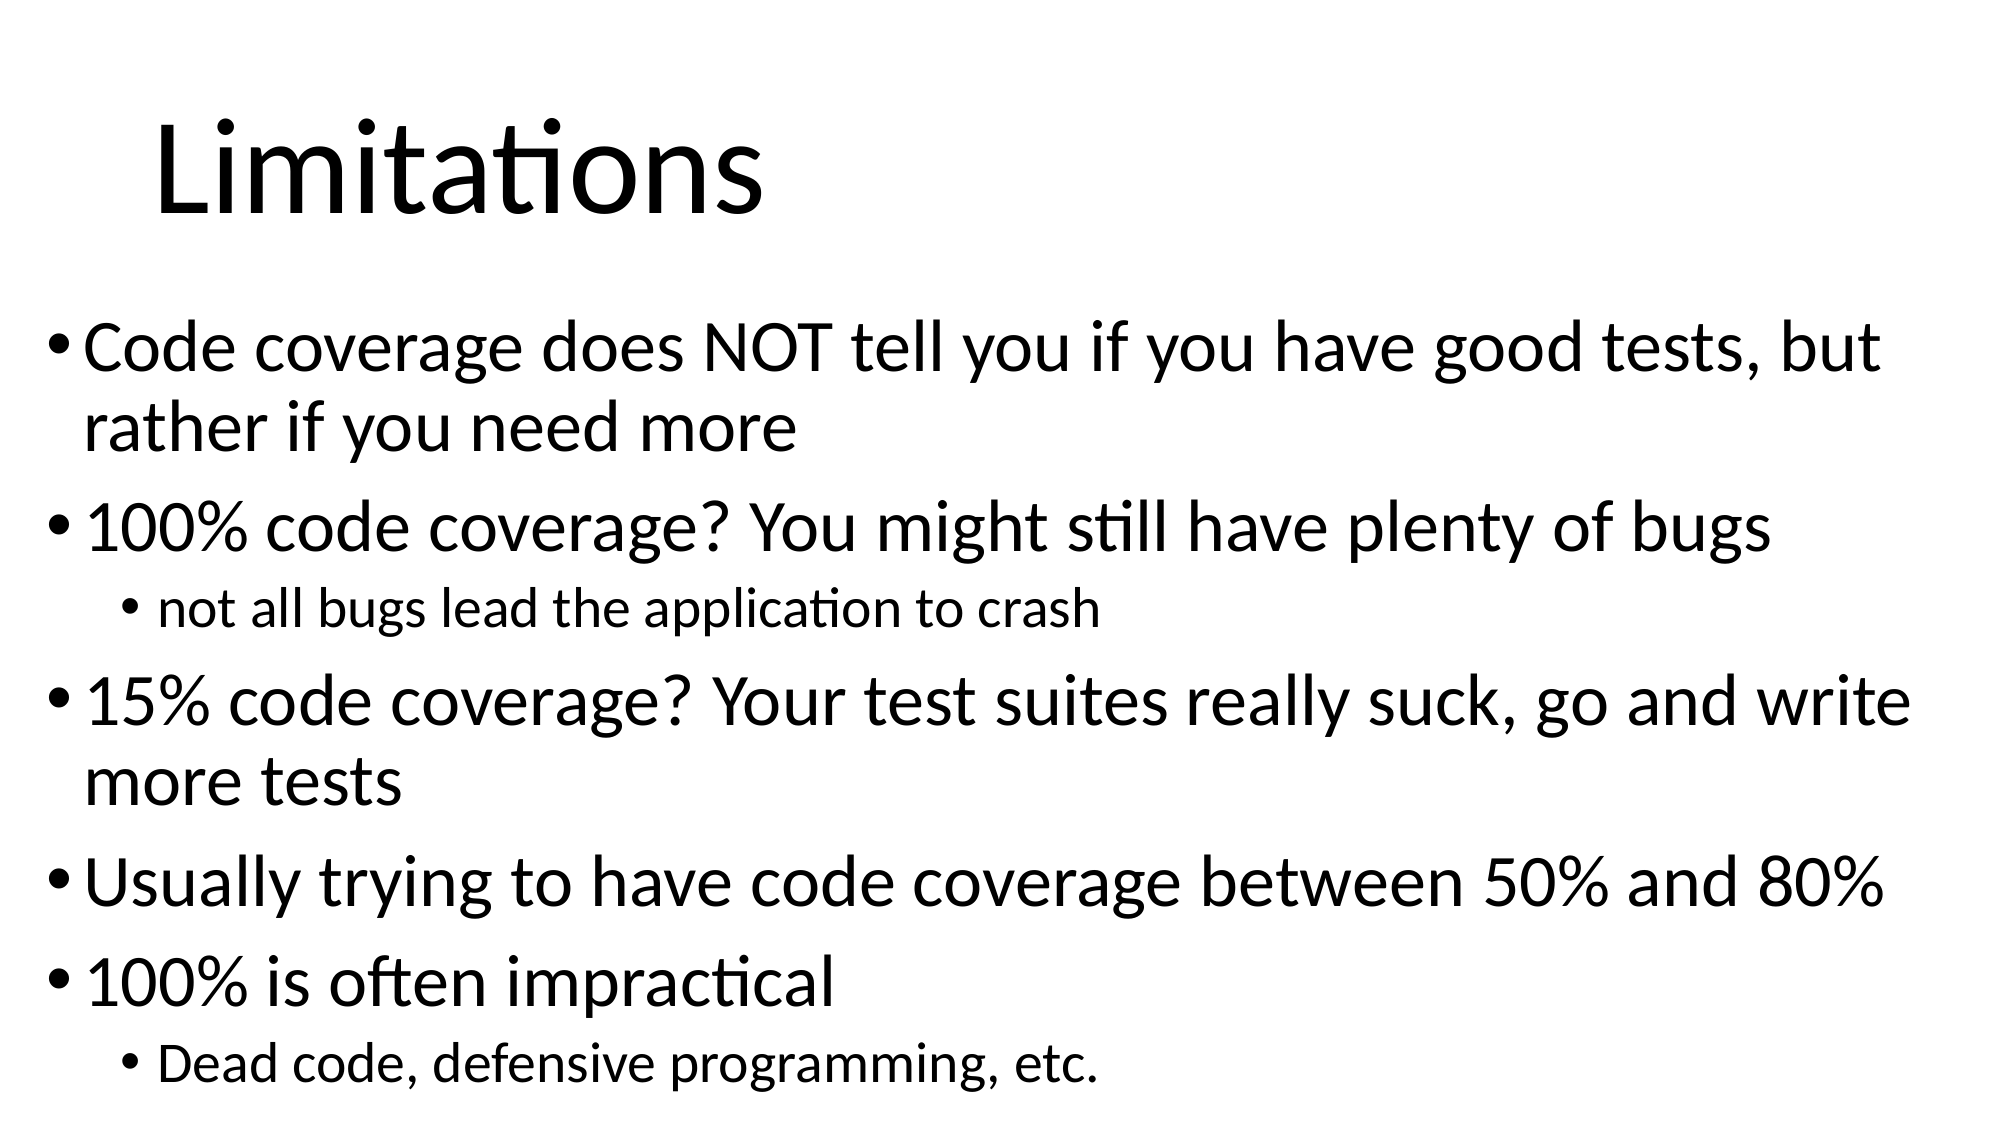

# Limitations
Code coverage does NOT tell you if you have good tests, but rather if you need more
100% code coverage? You might still have plenty of bugs
not all bugs lead the application to crash
15% code coverage? Your test suites really suck, go and write more tests
Usually trying to have code coverage between 50% and 80%
100% is often impractical
Dead code, defensive programming, etc.